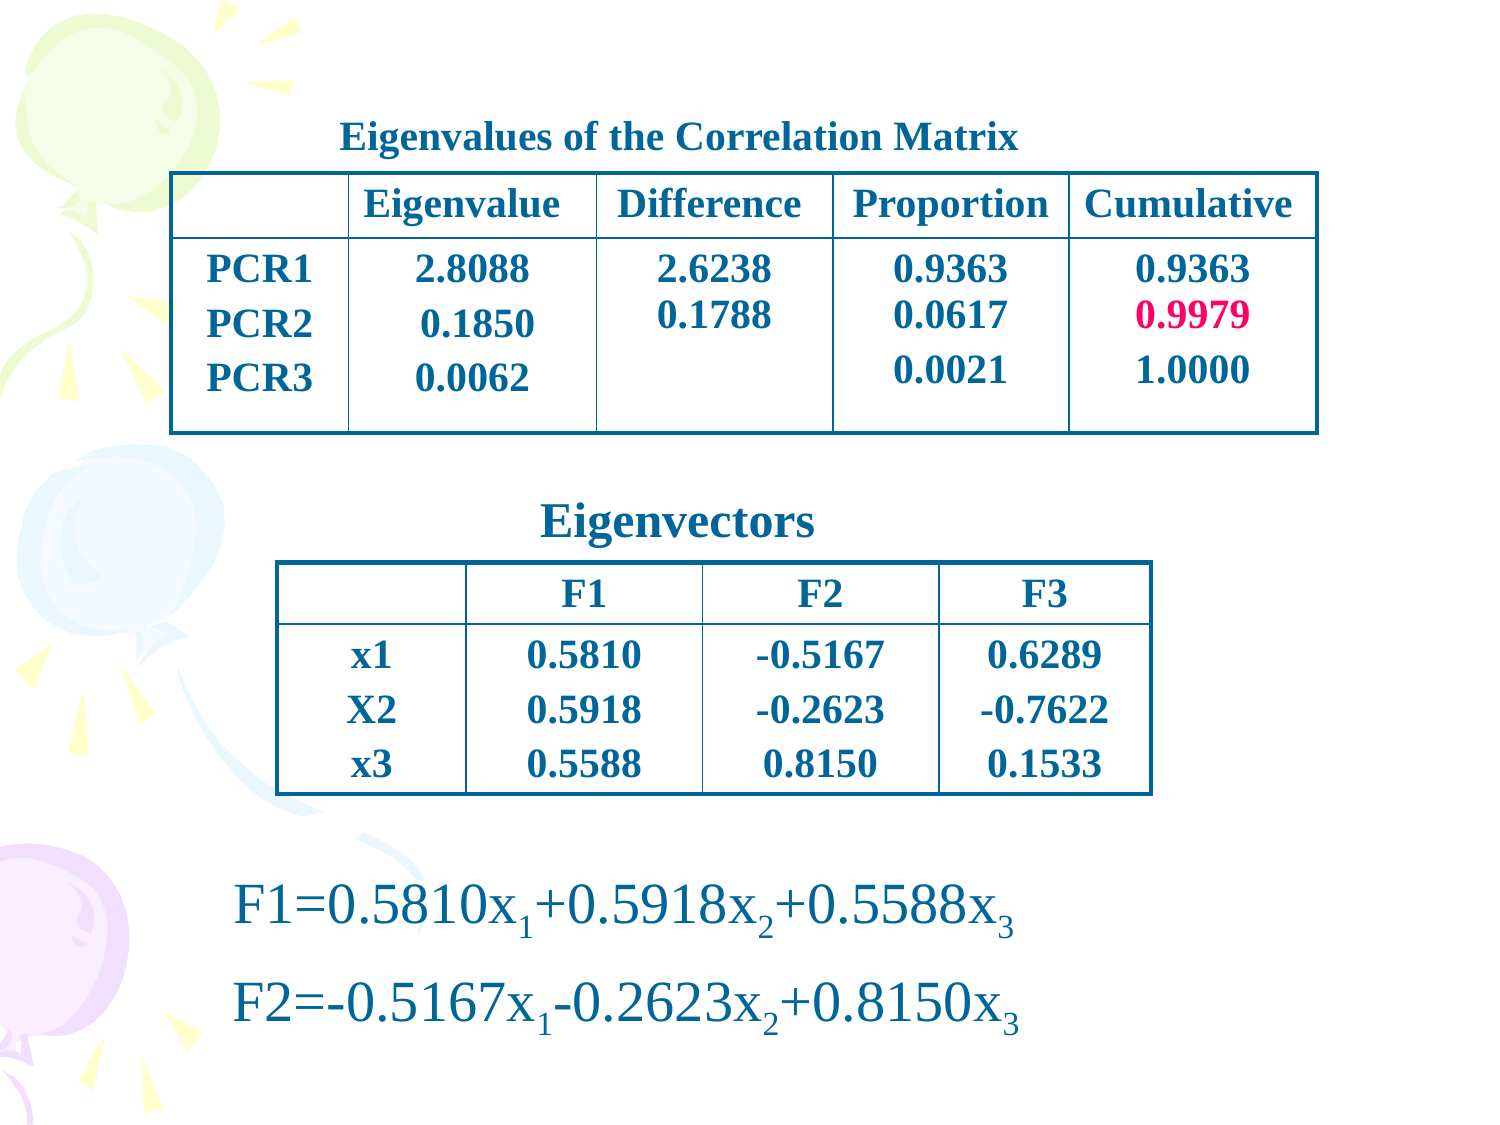

Eigenvalues of the Correlation Matrix
|  | Eigenvalue | Difference | Proportion | Cumulative |
| --- | --- | --- | --- | --- |
| PCR1 PCR2 PCR3 | 2.8088 0.1850 0.0062 | 2.6238 0.1788 | 0.9363 0.0617 0.0021 | 0.9363 0.9979 1.0000 |
Eigenvectors
|  | F1 | F2 | F3 |
| --- | --- | --- | --- |
| x1 X2 x3 | 0.5810 0.5918 0.5588 | -0.5167 -0.2623 0.8150 | 0.6289 -0.7622 0.1533 |
F1=0.5810x1+0.5918x2+0.5588x3

F2=-0.5167x1-0.2623x2+0.8150x3